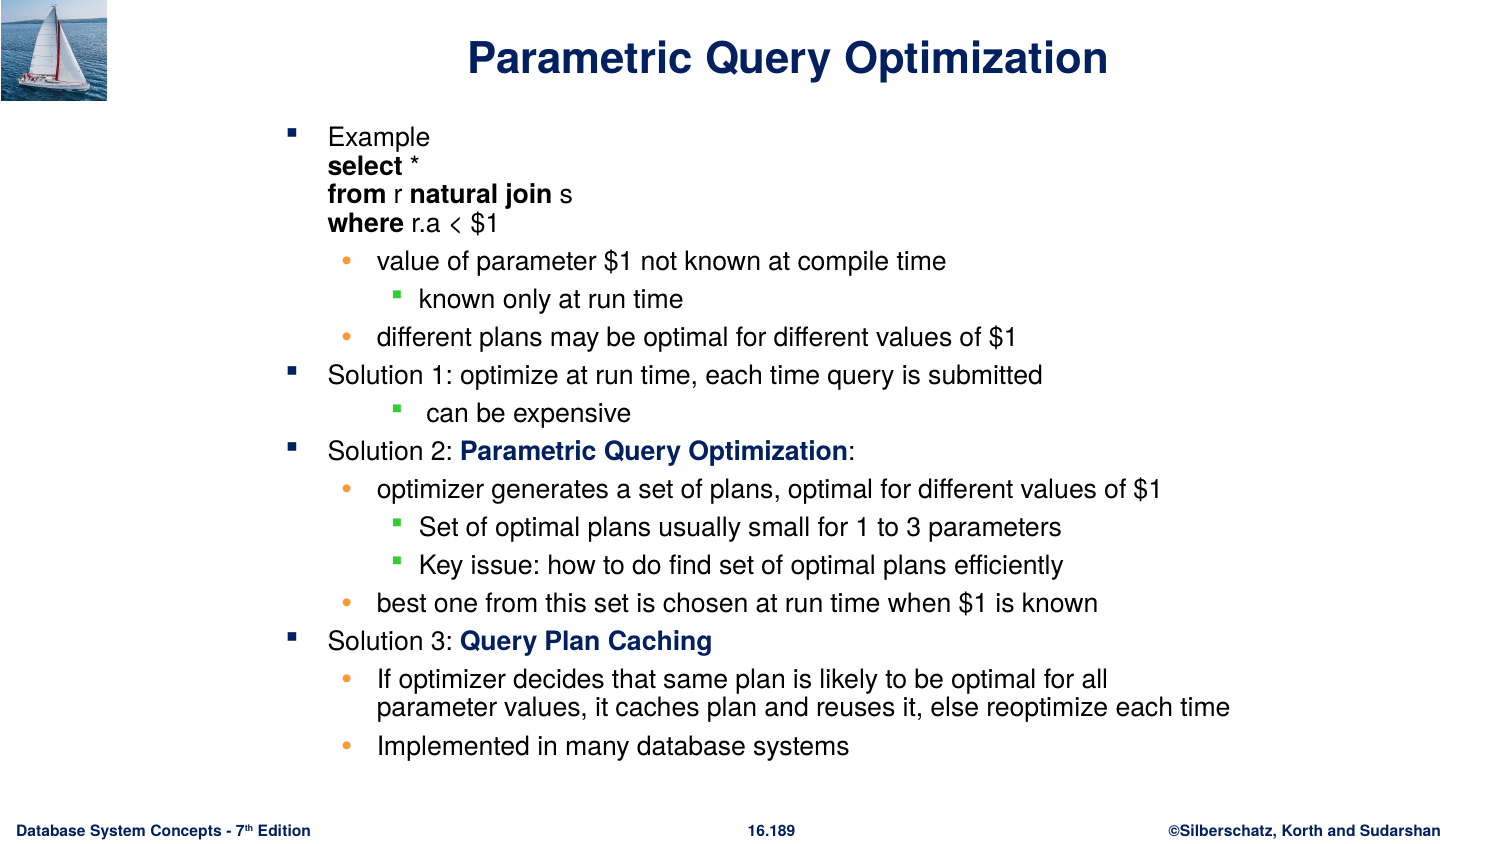

# Parametric Query Optimization
Example
select *
from r natural join s
where r.a < $1
value of parameter $1 not known at compile time
known only at run time
different plans may be optimal for different values of $1
Solution 1: optimize at run time, each time query is submitted
 can be expensive
Solution 2: Parametric Query Optimization:
optimizer generates a set of plans, optimal for different values of $1
Set of optimal plans usually small for 1 to 3 parameters
Key issue: how to do find set of optimal plans efficiently
best one from this set is chosen at run time when $1 is known
Solution 3: Query Plan Caching
If optimizer decides that same plan is likely to be optimal for all parameter values, it caches plan and reuses it, else reoptimize each time
Implemented in many database systems